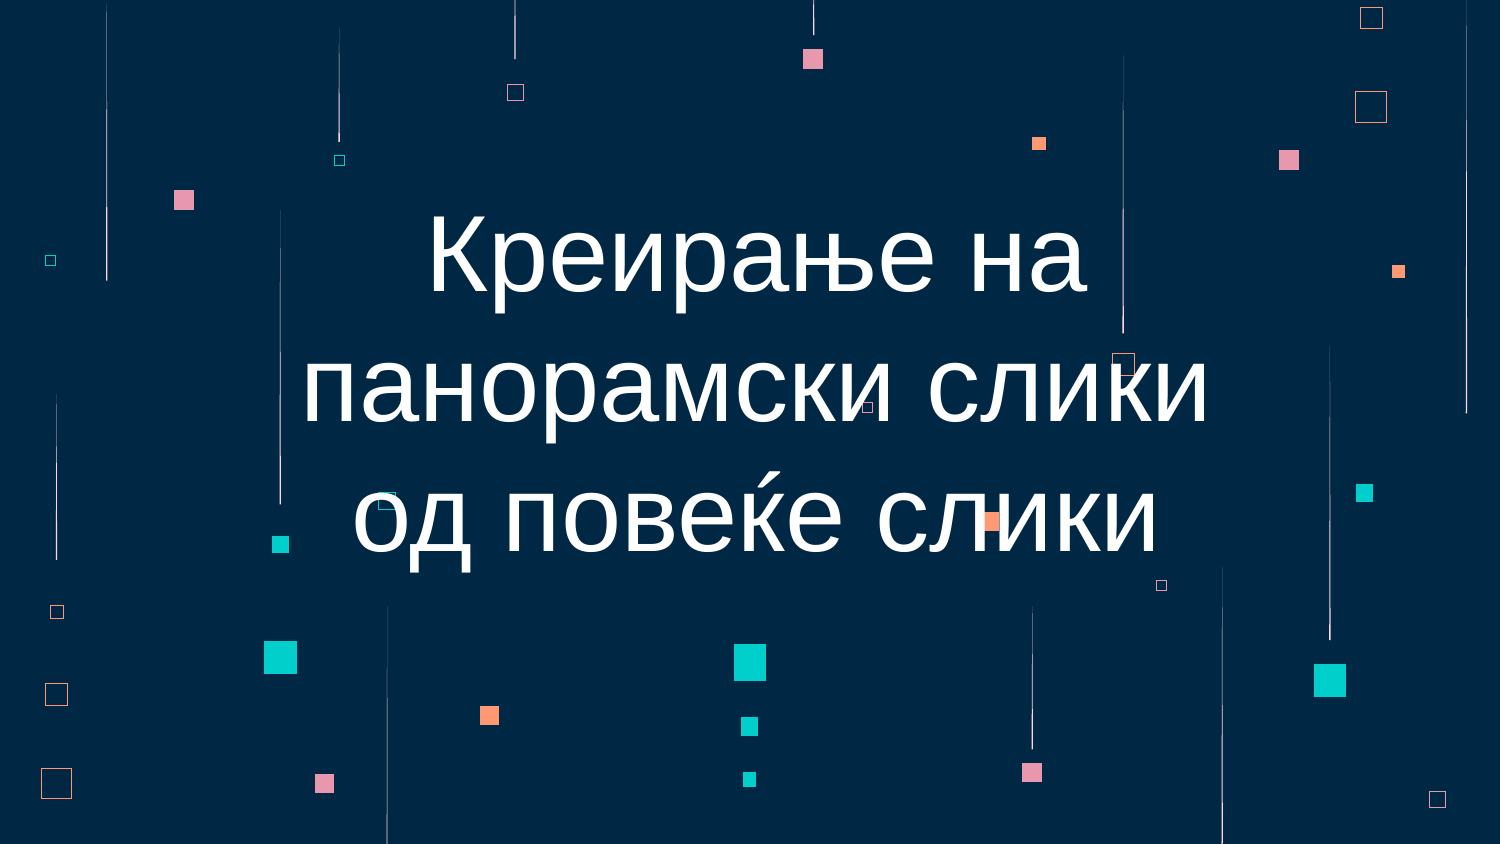

# Креирање на панорамски слики од повеќе слики